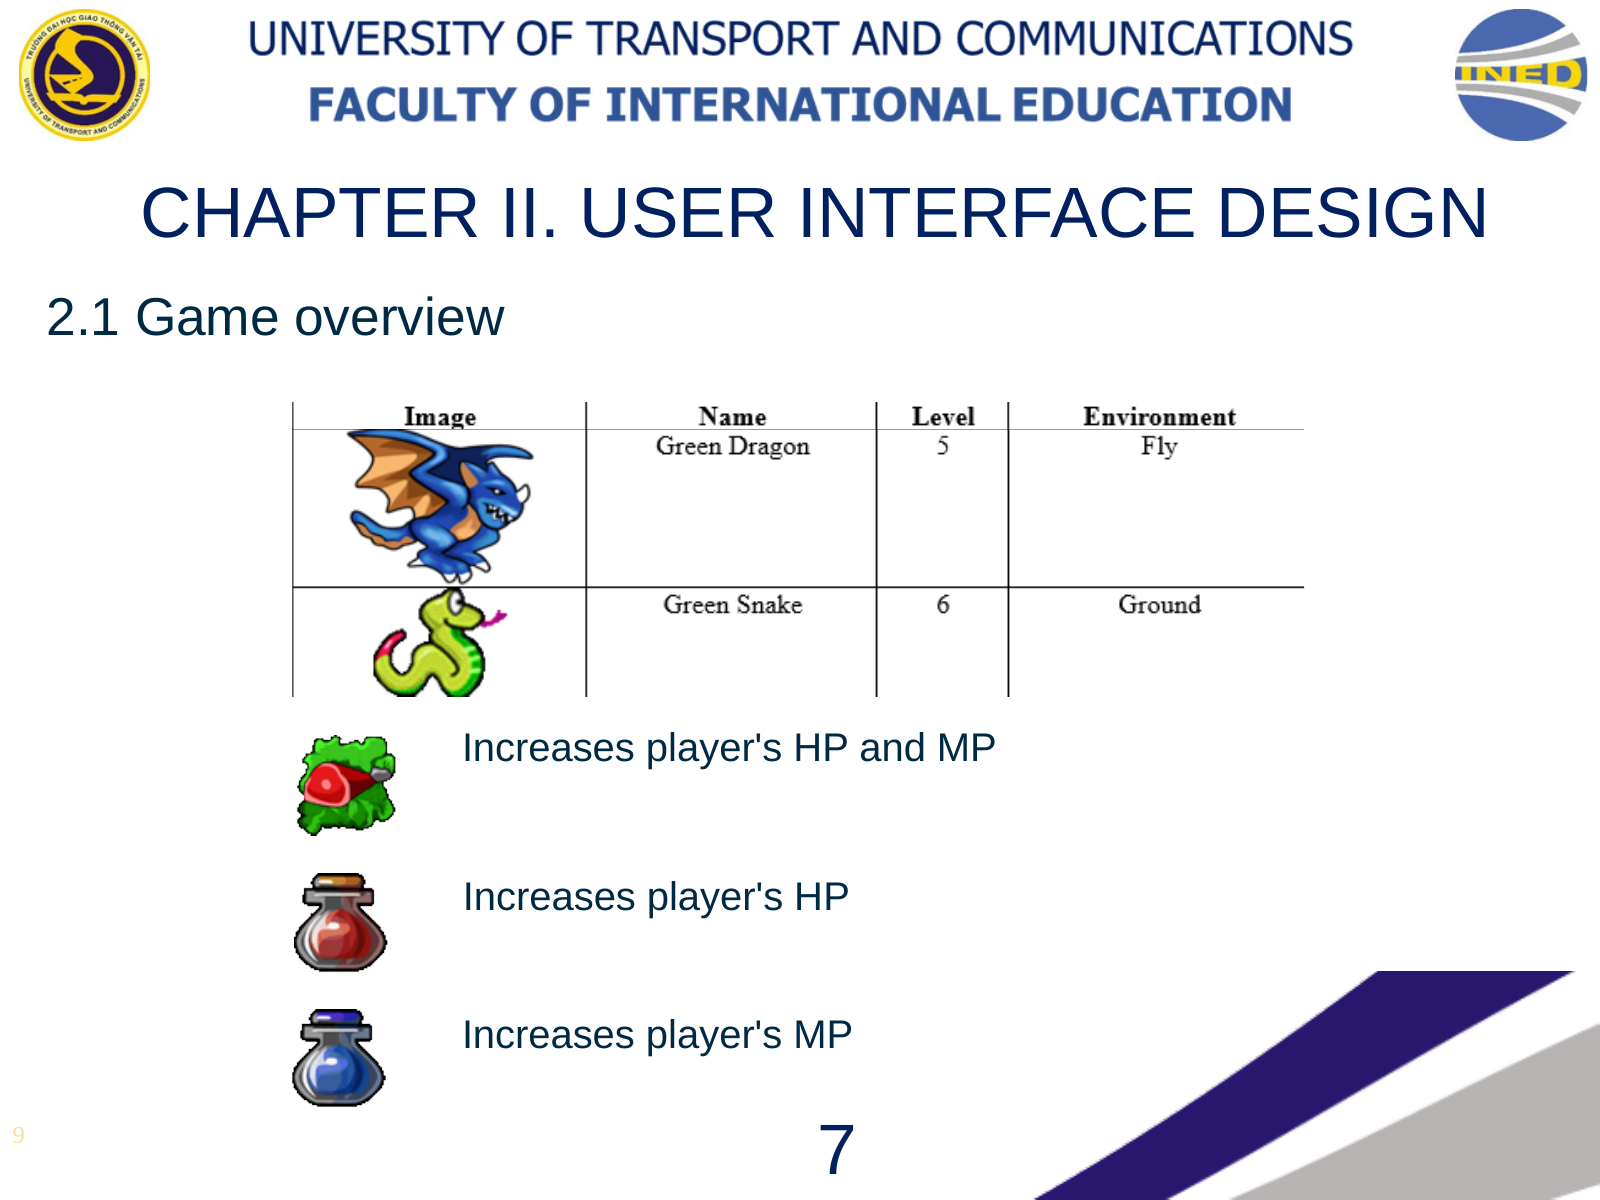

CHAPTER II. USER INTERFACE DESIGN
2.1 Game overview

Increases player's HP and MP

Increases player's HP

Increases player's MP
7
9